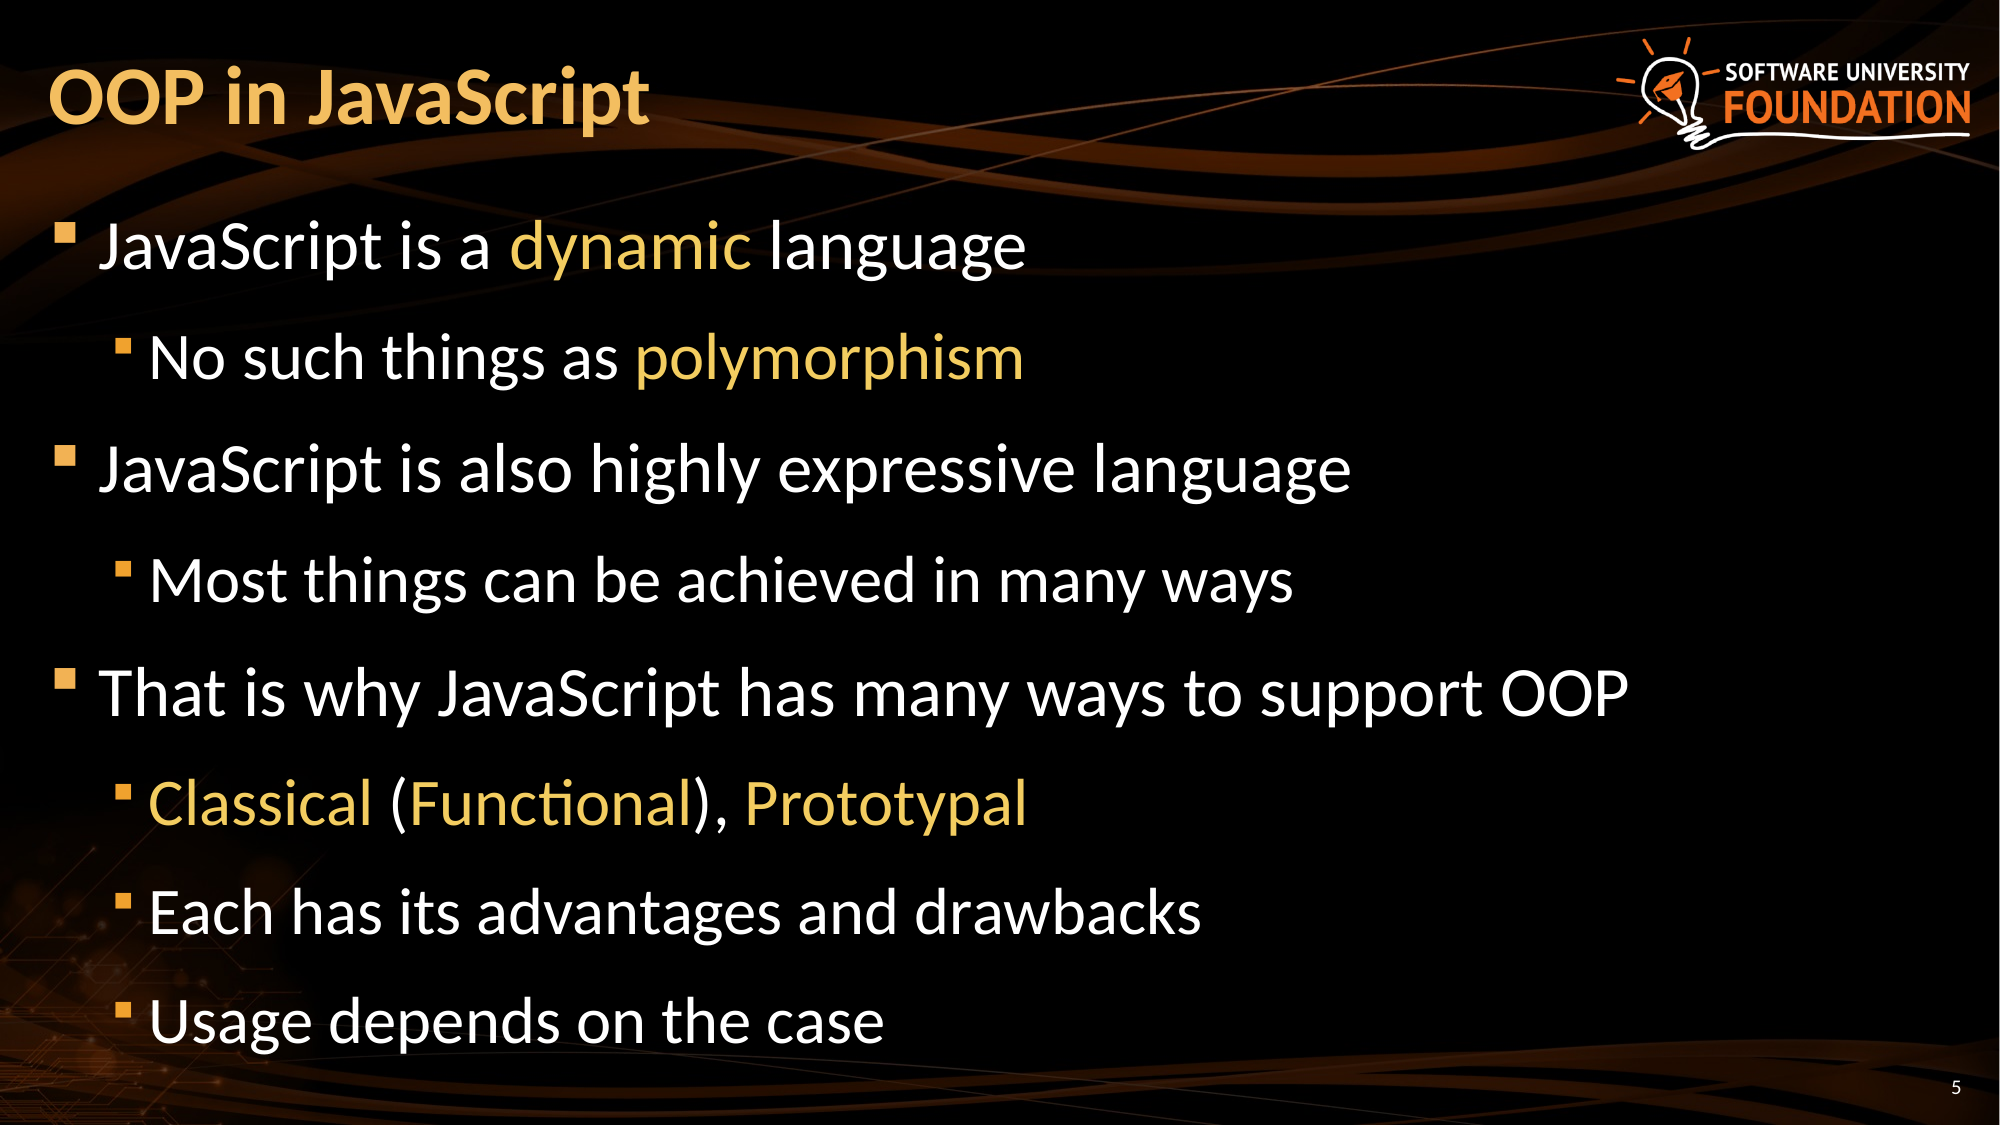

# OOP in JavaScript
JavaScript is a dynamic language
No such things as polymorphism
JavaScript is also highly expressive language
Most things can be achieved in many ways
That is why JavaScript has many ways to support OOP
Classical (Functional), Prototypal
Each has its advantages and drawbacks
Usage depends on the case

5